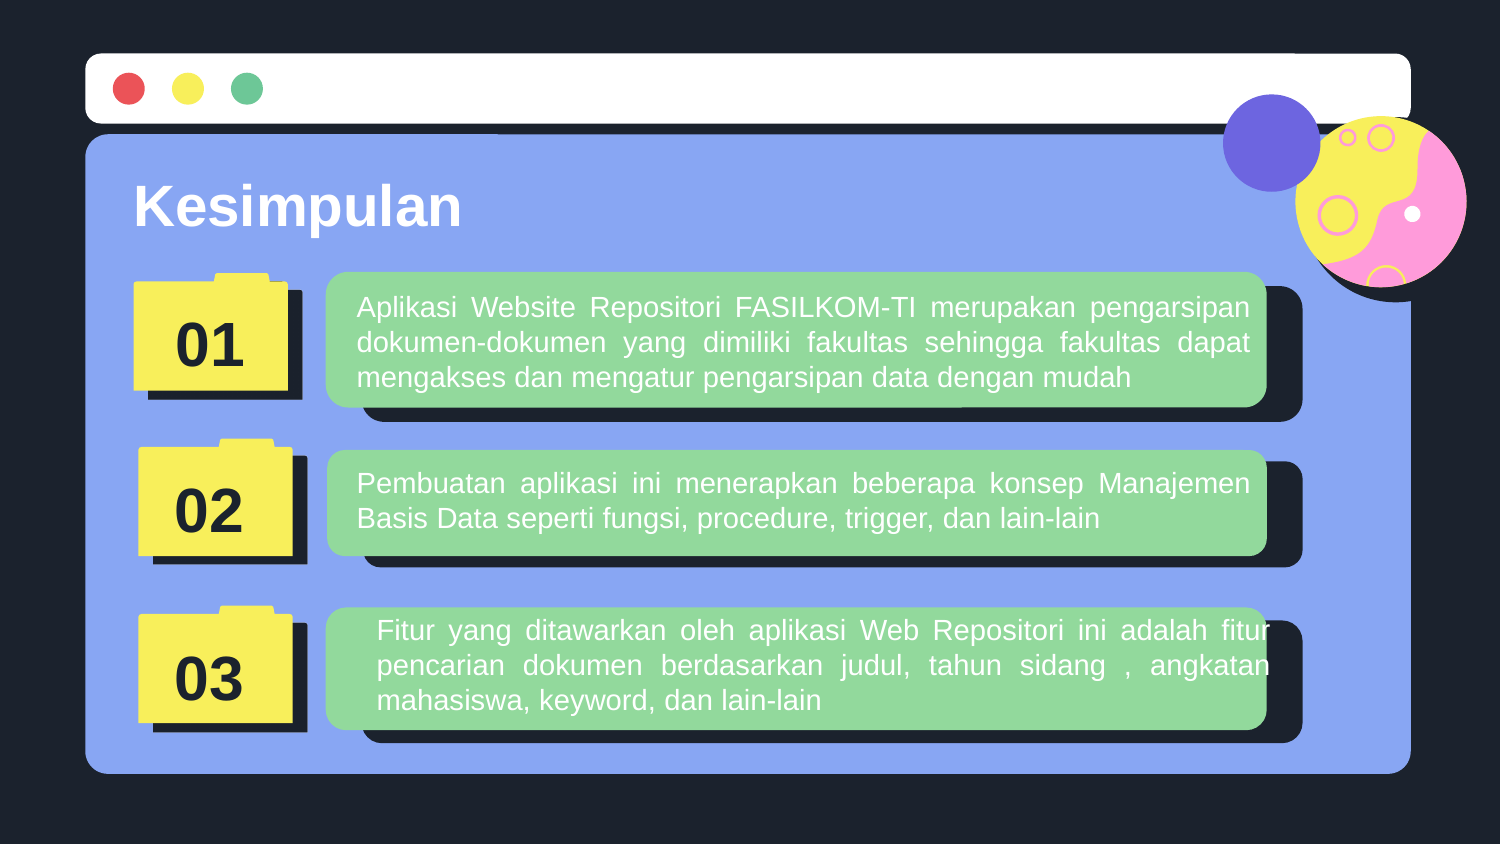

Kesimpulan

Aplikasi Website Repositori FASILKOM-TI merupakan pengarsipan dokumen-dokumen yang dimiliki fakultas sehingga fakultas dapat mengakses dan mengatur pengarsipan data dengan mudah
01

Pembuatan aplikasi ini menerapkan beberapa konsep Manajemen Basis Data seperti fungsi, procedure, trigger, dan lain-lain

02
Fitur yang ditawarkan oleh aplikasi Web Repositori ini adalah fitur pencarian dokumen berdasarkan judul, tahun sidang , angkatan mahasiswa, keyword, dan lain-lain

03